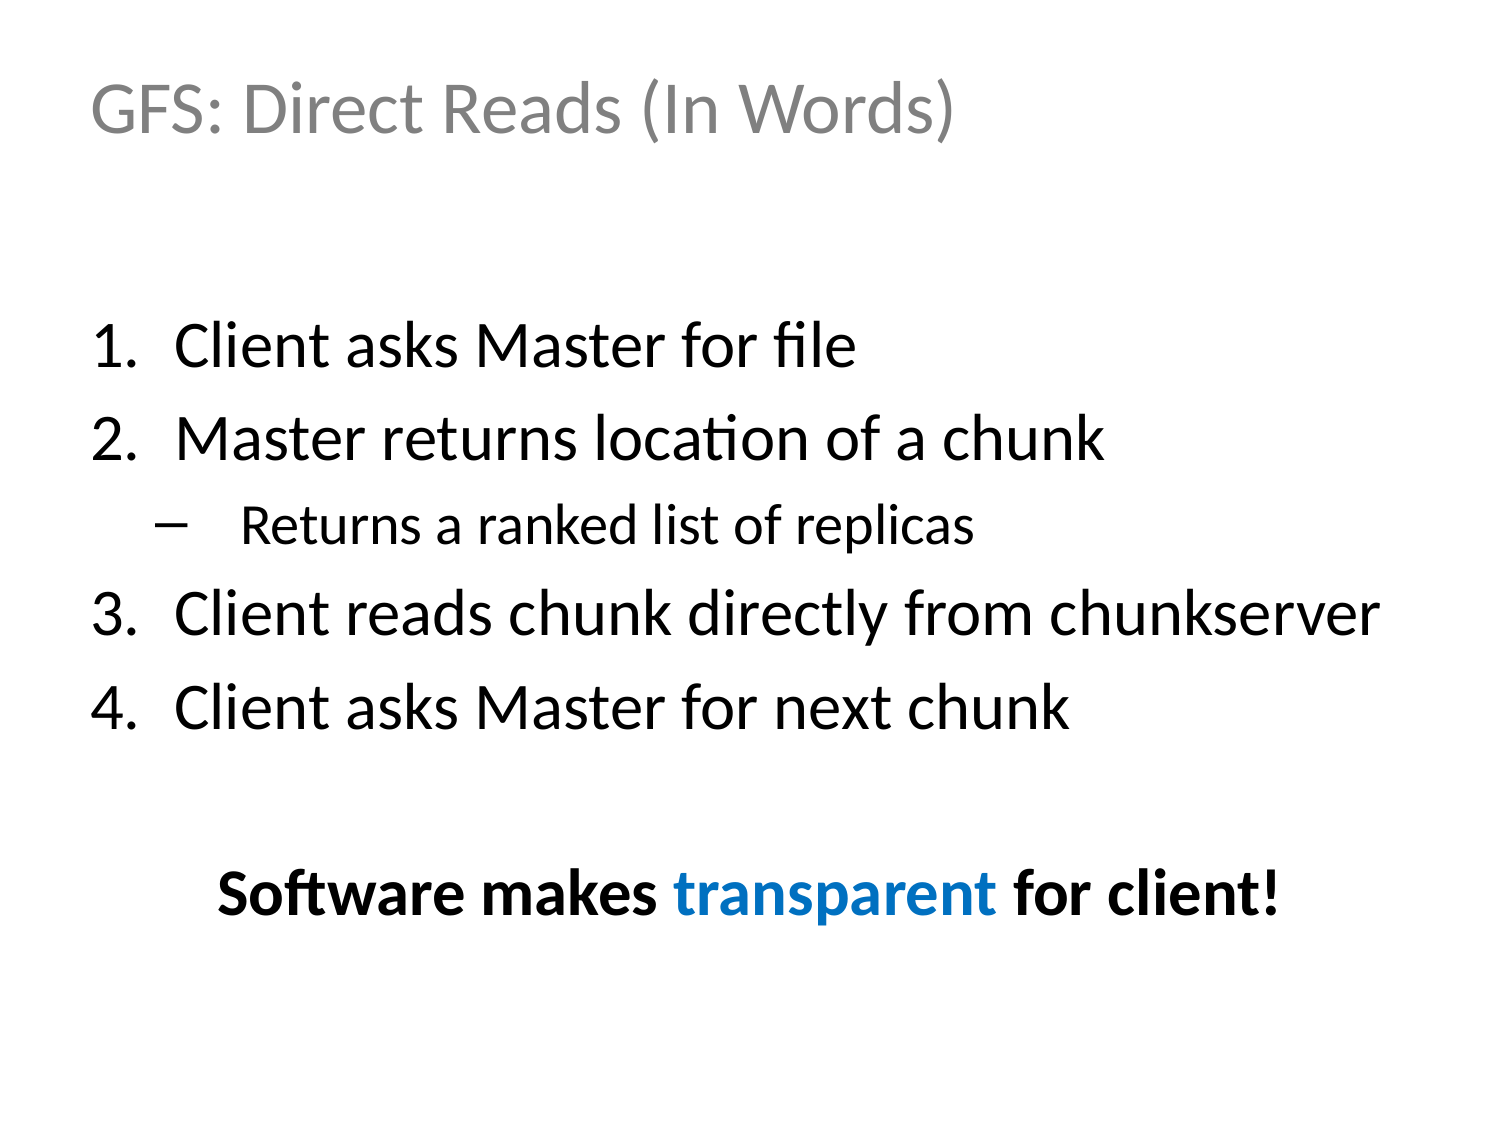

# GFS: Direct Reads (In Words)

Client asks Master for file
Master returns location of a chunk
Returns a ranked list of replicas
Client reads chunk directly from chunkserver
Client asks Master for next chunk

Software makes transparent for client!